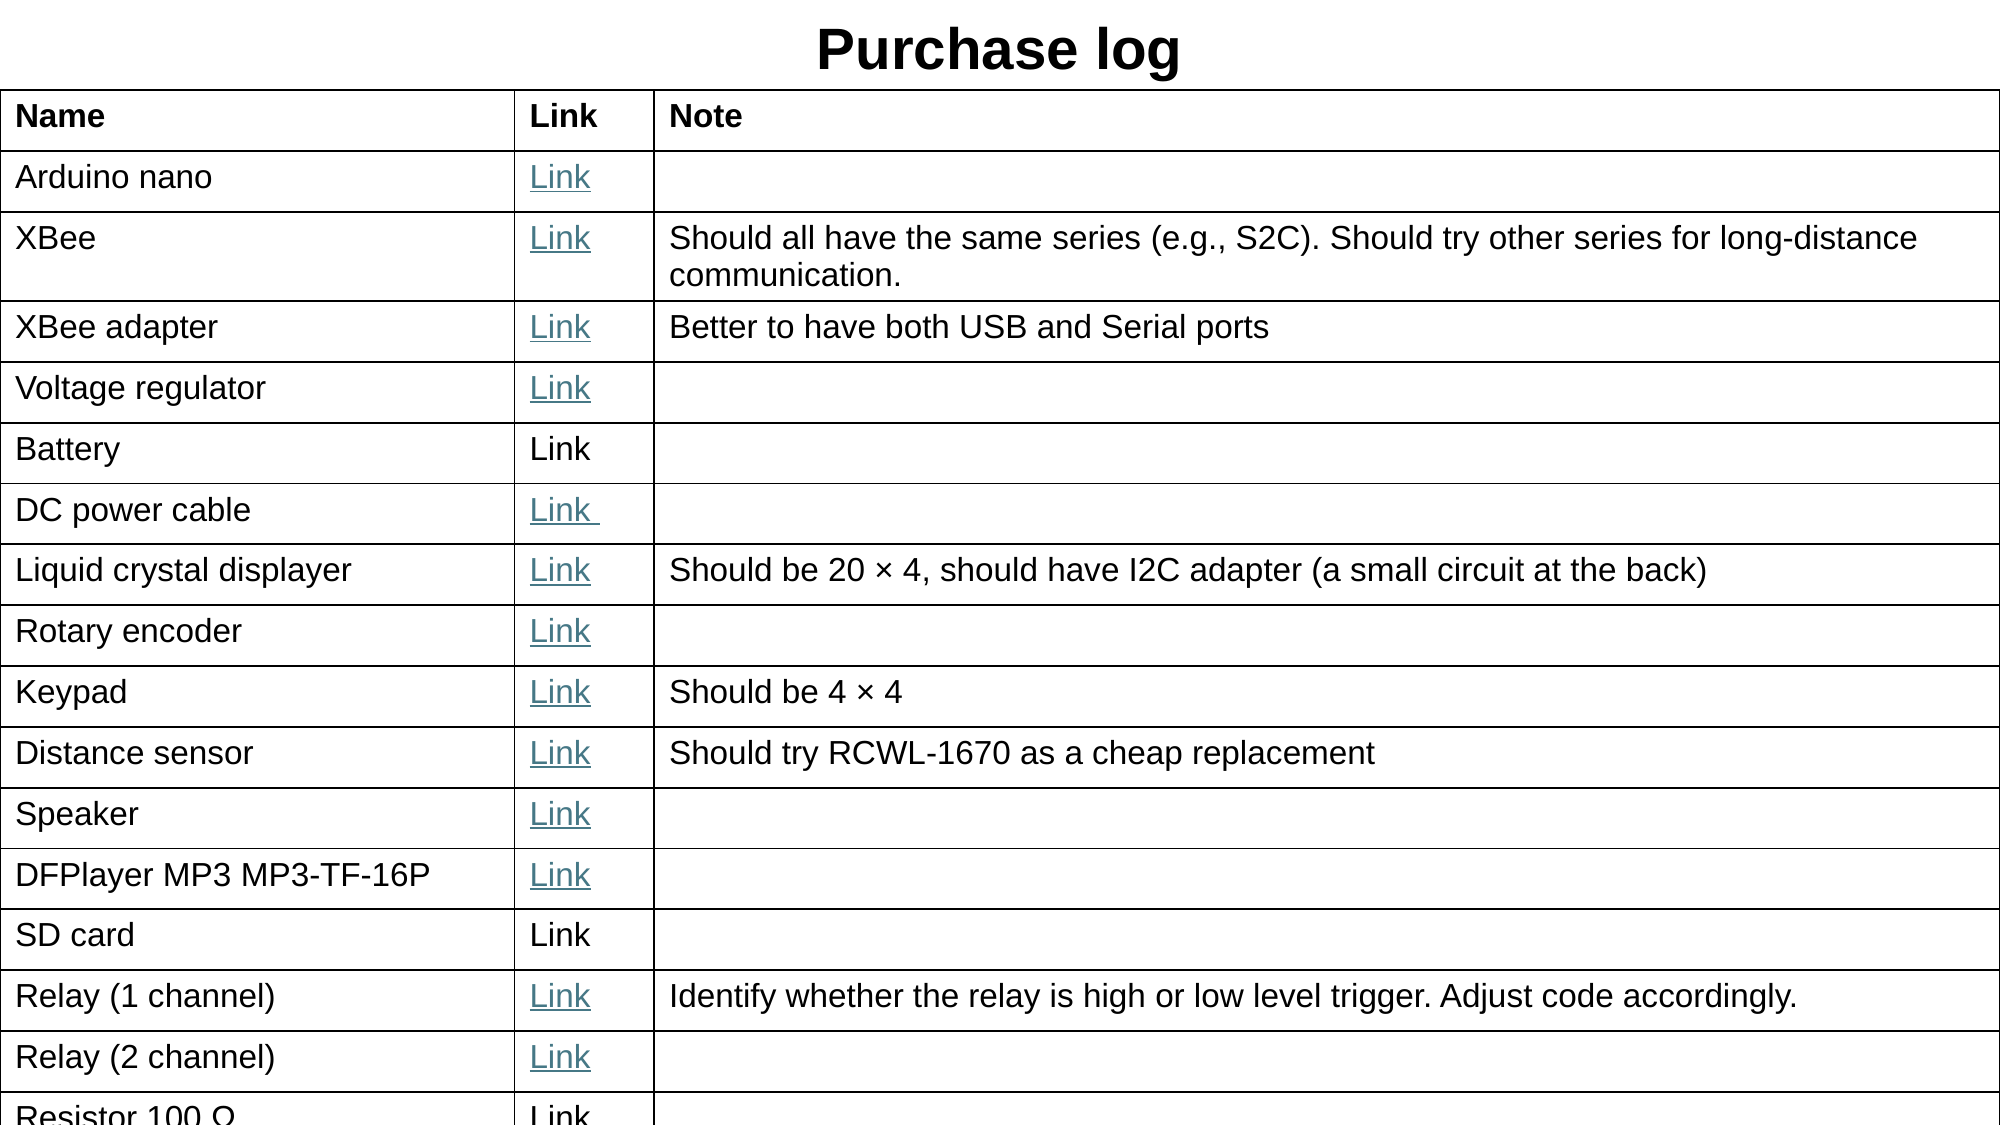

# Purchase log
| Name | Link | Note |
| --- | --- | --- |
| Arduino nano | Link |  |
| XBee | Link | Should all have the same series (e.g., S2C). Should try other series for long-distance communication. |
| XBee adapter | Link | Better to have both USB and Serial ports |
| Voltage regulator | Link |  |
| Battery | Link |  |
| DC power cable | Link |  |
| Liquid crystal displayer | Link | Should be 20 × 4, should have I2C adapter (a small circuit at the back) |
| Rotary encoder | Link |  |
| Keypad | Link | Should be 4 × 4 |
| Distance sensor | Link | Should try RCWL-1670 as a cheap replacement |
| Speaker | Link |  |
| DFPlayer MP3 MP3-TF-16P | Link |  |
| SD card | Link |  |
| Relay (1 channel) | Link | Identify whether the relay is high or low level trigger. Adjust code accordingly. |
| Relay (2 channel) | Link |  |
| Resistor 100 Ω | Link |  |